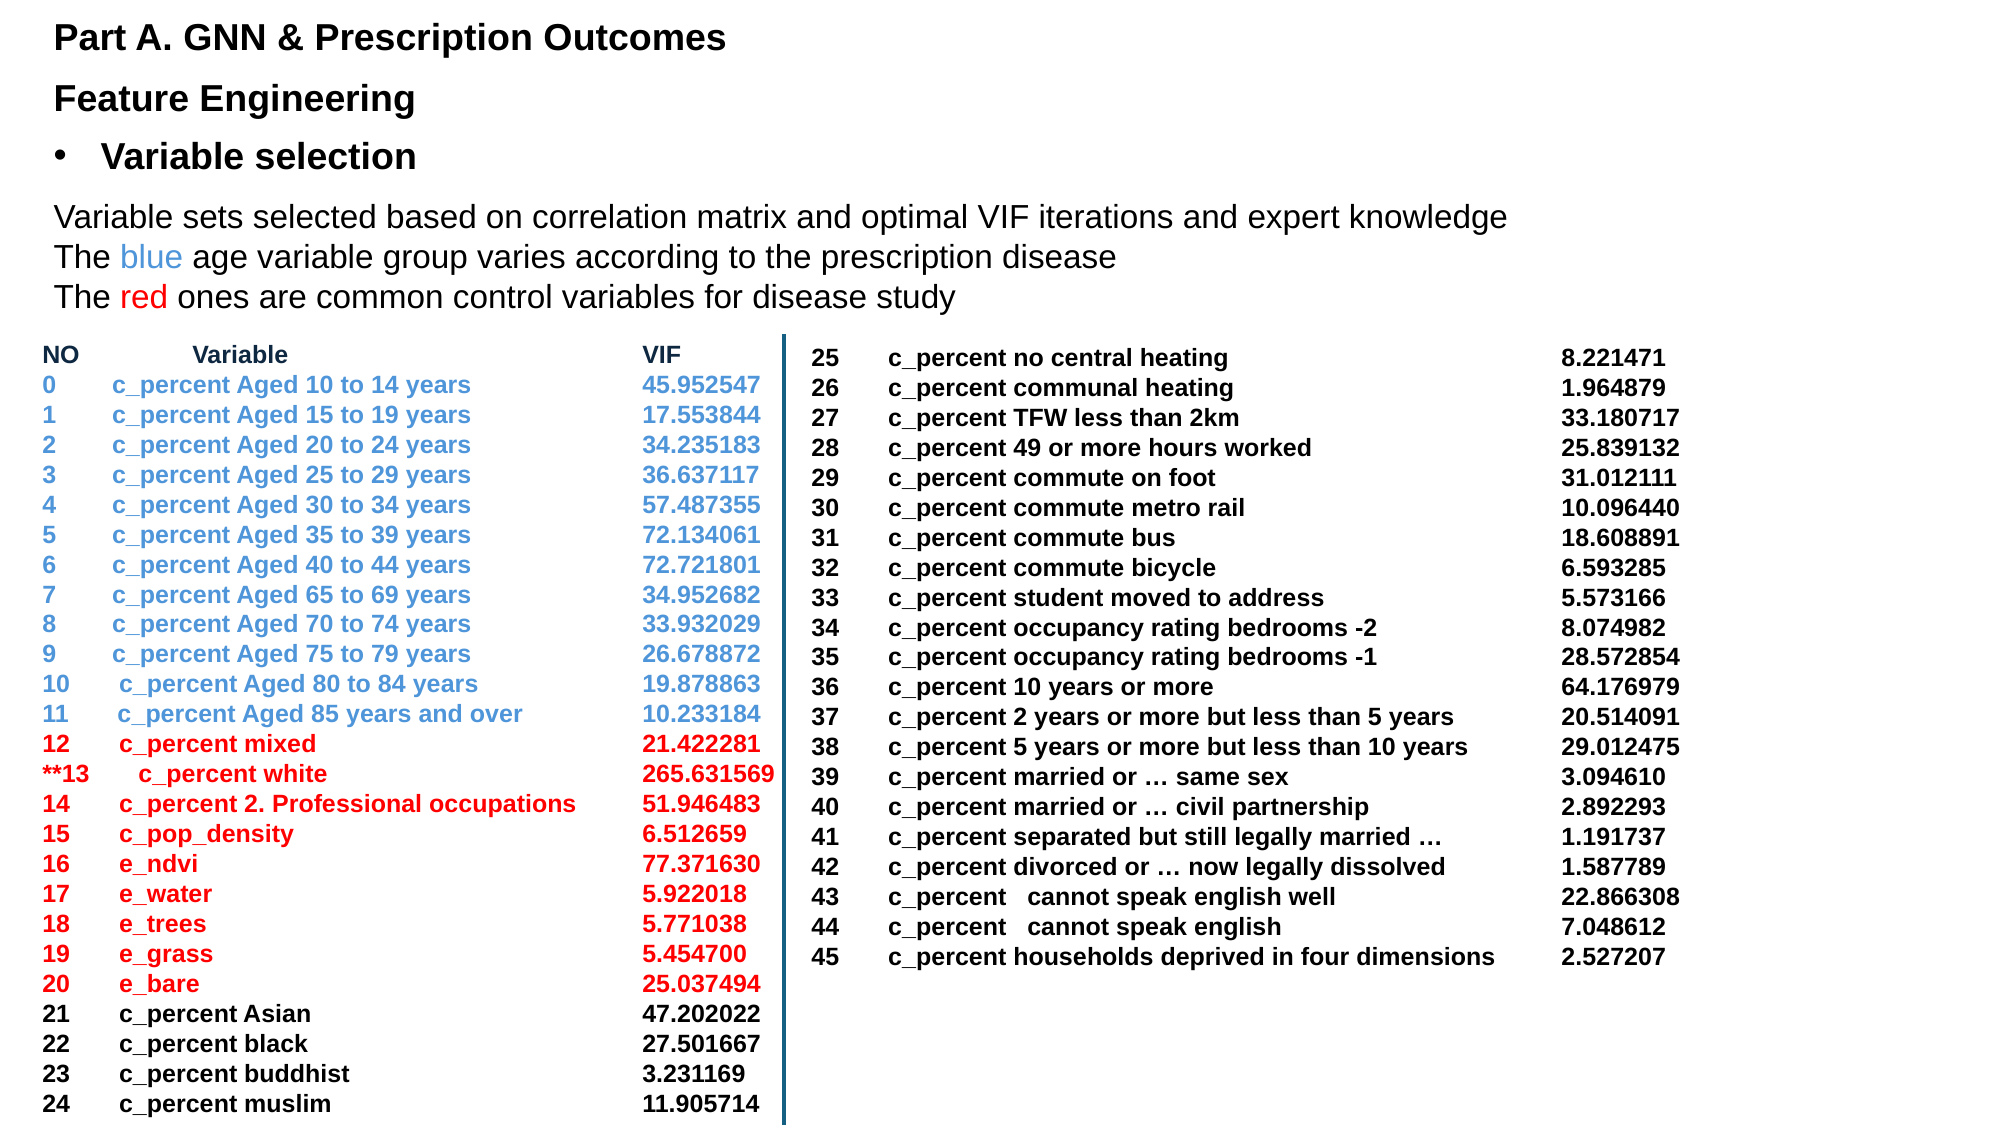

Part A. GNN & Prescription Outcomes
Feature Engineering
Variable selection
Variable sets selected based on correlation matrix and optimal VIF iterations and expert knowledge
The blue age variable group varies according to the prescription disease
The red ones are common control variables for disease study
NO	Variable			VIF
0        c_percent Aged 10 to 14 years		45.952547
1        c_percent Aged 15 to 19 years		17.553844
2        c_percent Aged 20 to 24 years		34.235183
3        c_percent Aged 25 to 29 years		36.637117
4        c_percent Aged 30 to 34 years		57.487355
5        c_percent Aged 35 to 39 years		72.134061
6        c_percent Aged 40 to 44 years		72.721801
7        c_percent Aged 65 to 69 years		34.952682
8        c_percent Aged 70 to 74 years		33.932029
9        c_percent Aged 75 to 79 years		26.678872
10       c_percent Aged 80 to 84 years		19.878863
11       c_percent Aged 85 years and over	10.233184
12       c_percent mixed			21.422281
**13       c_percent white			265.631569
14       c_percent 2. Professional occupations	51.946483
15       c_pop_density			6.512659
16       e_ndvi			77.371630
17       e_water			5.922018
18       e_trees			5.771038
19       e_grass			5.454700
20       e_bare			25.037494
21       c_percent Asian			47.202022
22       c_percent black			27.501667
23       c_percent buddhist		3.231169
24       c_percent muslim			11.905714
25       c_percent no central heating            		8.221471
26       c_percent communal heating              		1.964879
27       c_percent TFW less than 2km            		33.180717
28       c_percent 49 or more hours worked      		25.839132
29       c_percent commute on foot              		31.012111
30       c_percent commute metro rail          		10.096440
31       c_percent commute bus               		18.608891
32       c_percent commute bicycle              		6.593285
33       c_percent student moved to address      		5.573166
34       c_percent occupancy rating bedrooms -2  		8.074982
35       c_percent occupancy rating bedrooms -1 		28.572854
36       c_percent 10 years or more             		64.176979
37       c_percent 2 years or more but less than 5 years 	20.514091
38       c_percent 5 years or more but less than 10 years 	29.012475
39       c_percent married or … same sex  		3.094610
40       c_percent married or … civil partnership  		2.892293
41       c_percent separated but still legally married … 	1.191737
42       c_percent divorced or … now legally dissolved  	1.587789
43       c_percent   cannot speak english well  		22.866308
44       c_percent   cannot speak english        		7.048612
45       c_percent households deprived in four dimensions  	2.527207